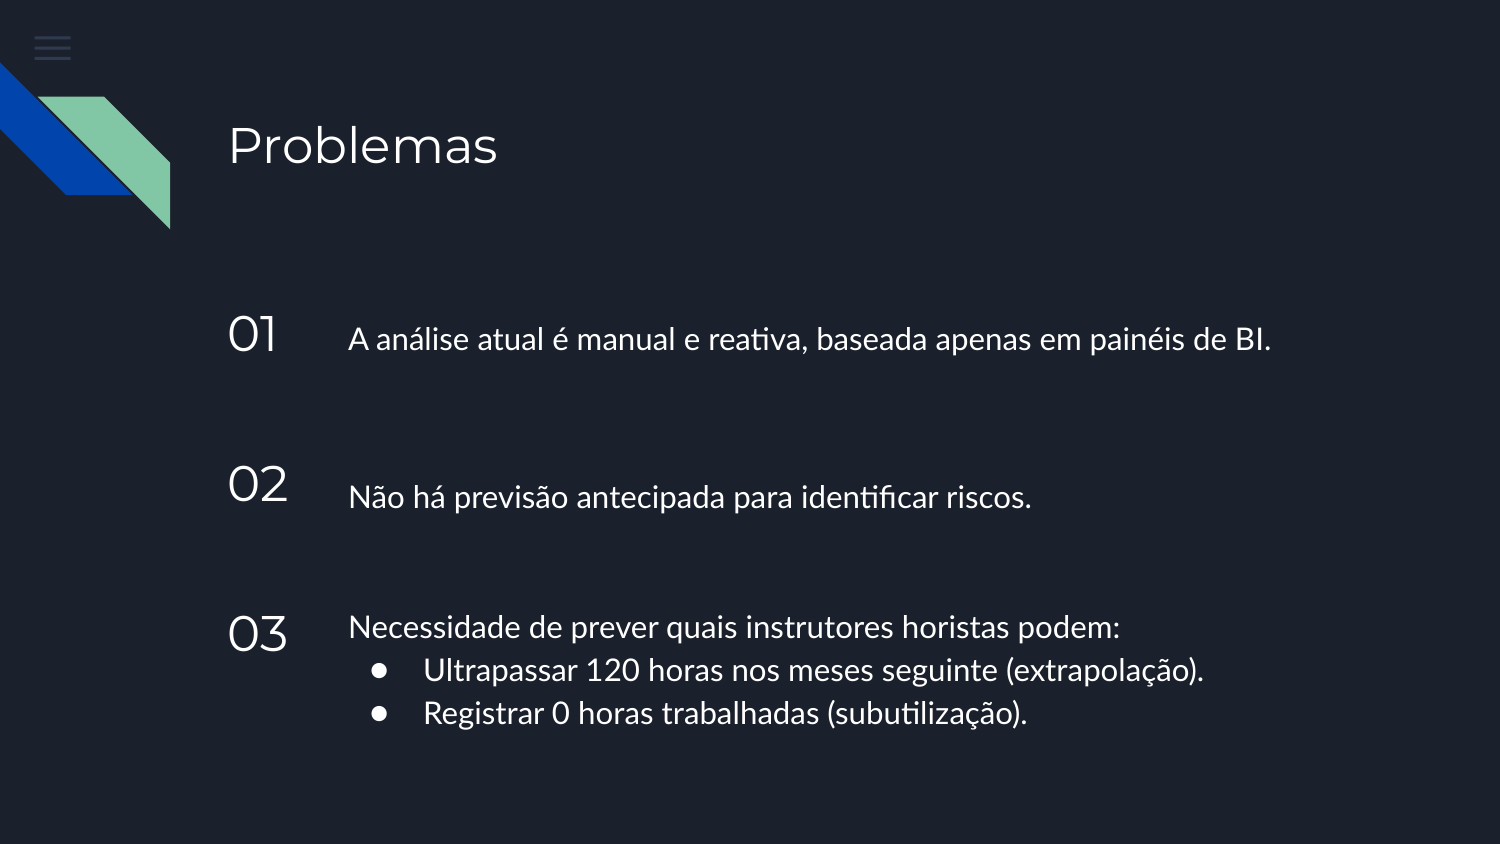

# Problemas
01

A análise atual é manual e reativa, baseada apenas em painéis de BI.
02

Não há previsão antecipada para identificar riscos.
03
Necessidade de prever quais instrutores horistas podem:
Ultrapassar 120 horas nos meses seguinte (extrapolação).
Registrar 0 horas trabalhadas (subutilização).